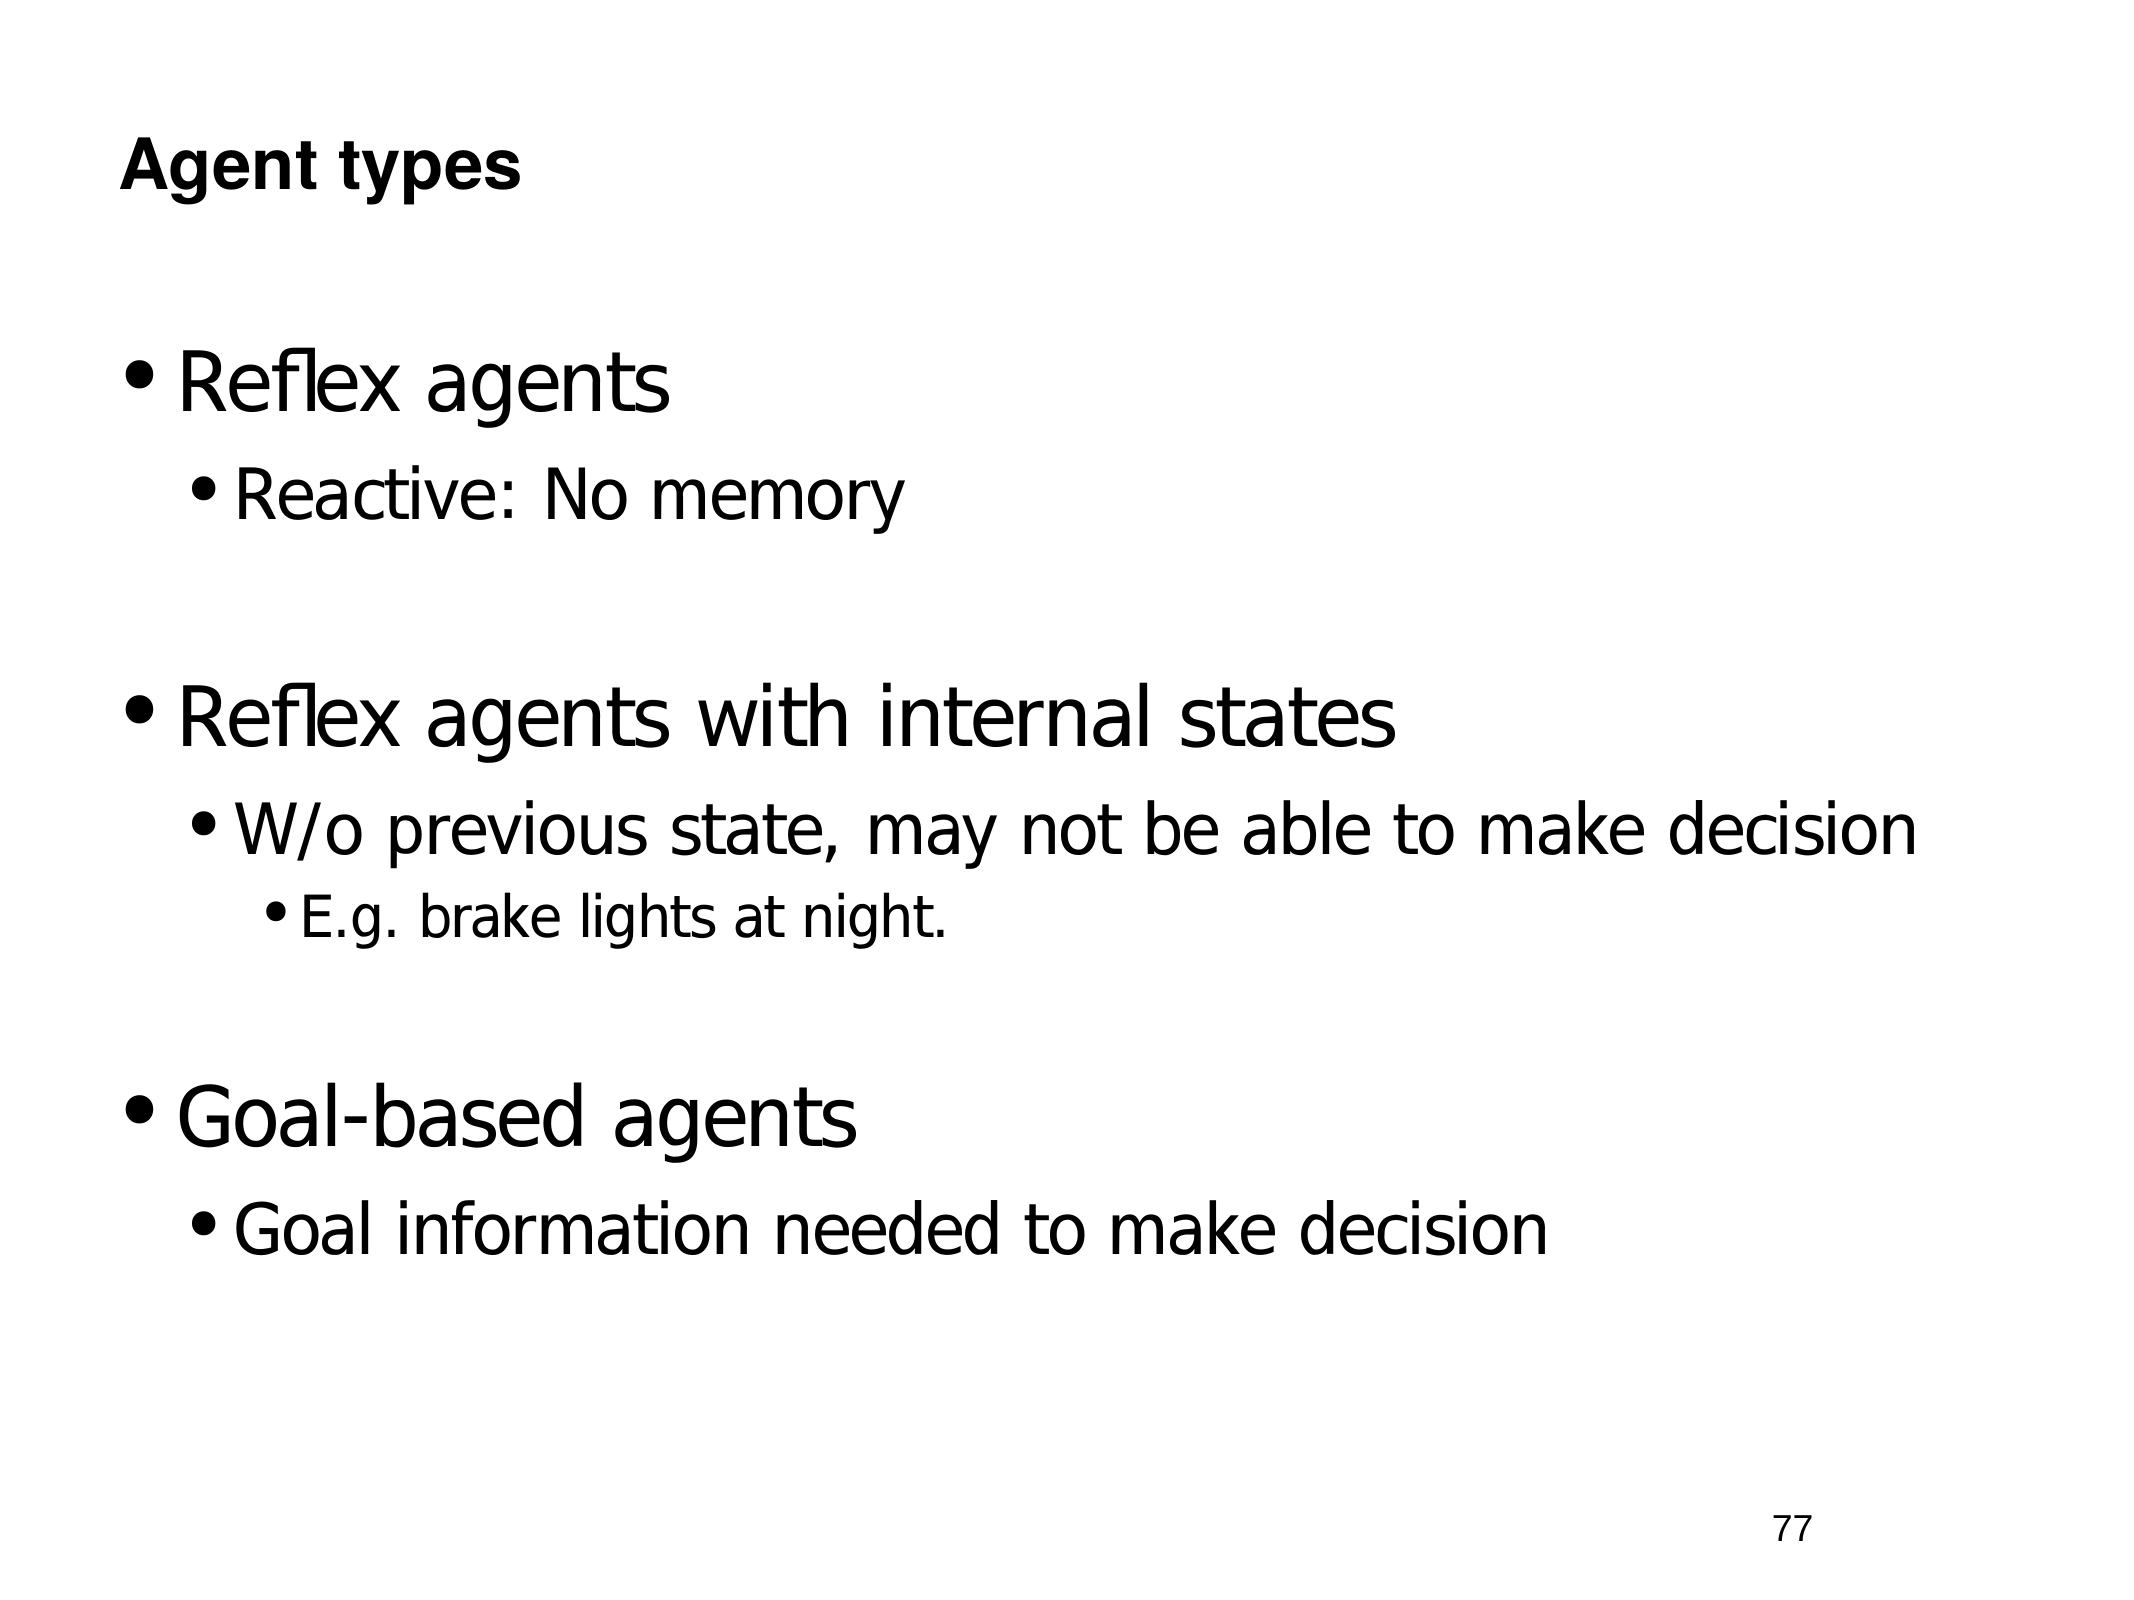

# Agent types
Reflex agents
Reactive: No memory

Reflex agents with internal states
W/o previous state, may not be able to make decision
E.g. brake lights at night.

Goal-based agents
Goal information needed to make decision
77